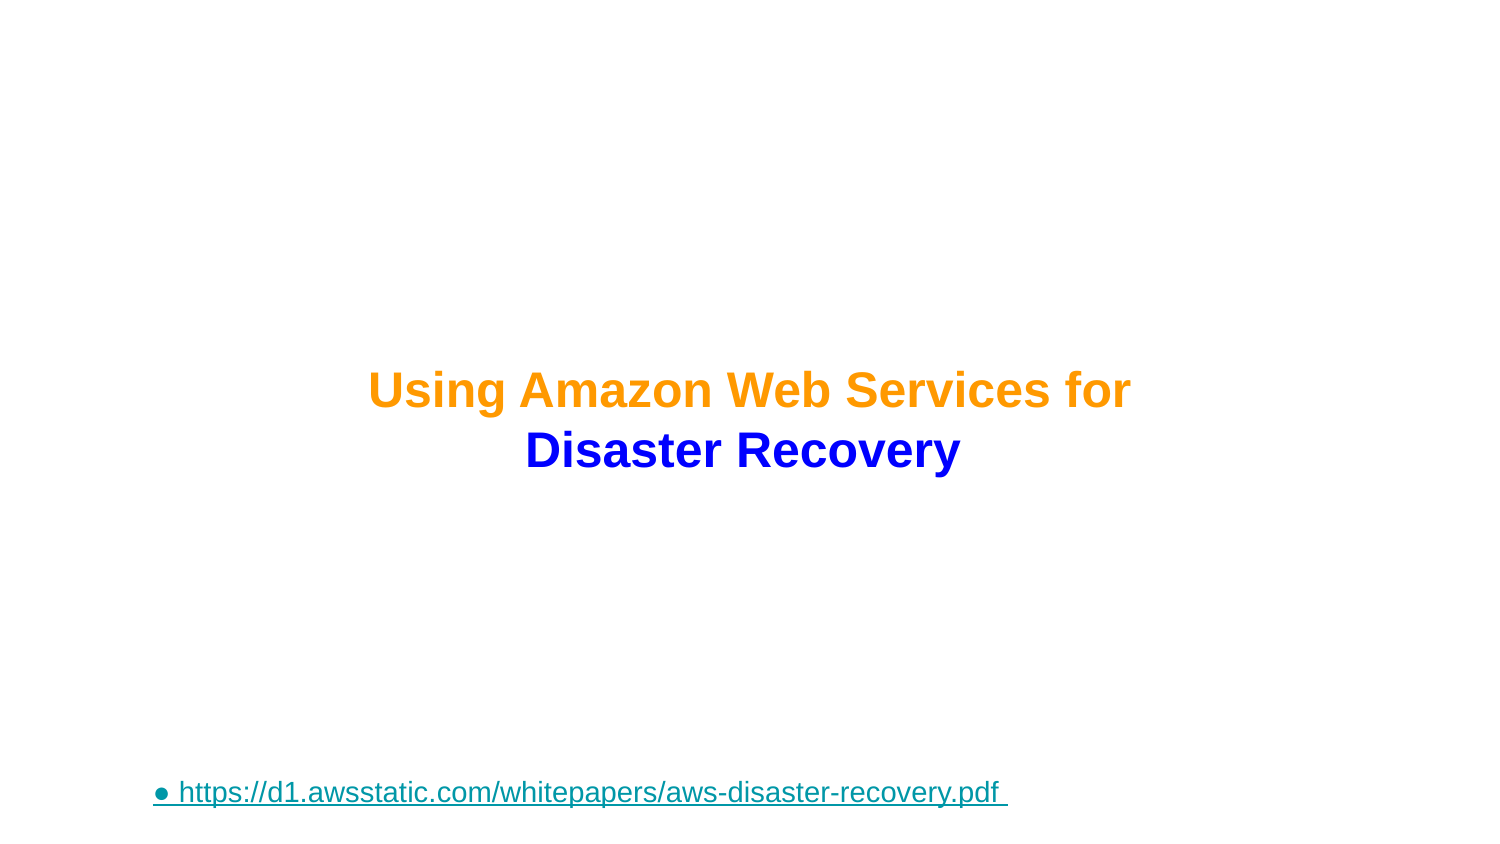

Using Amazon Web Services for Disaster Recovery
● https://d1.awsstatic.com/whitepapers/aws-disaster-recovery.pdf